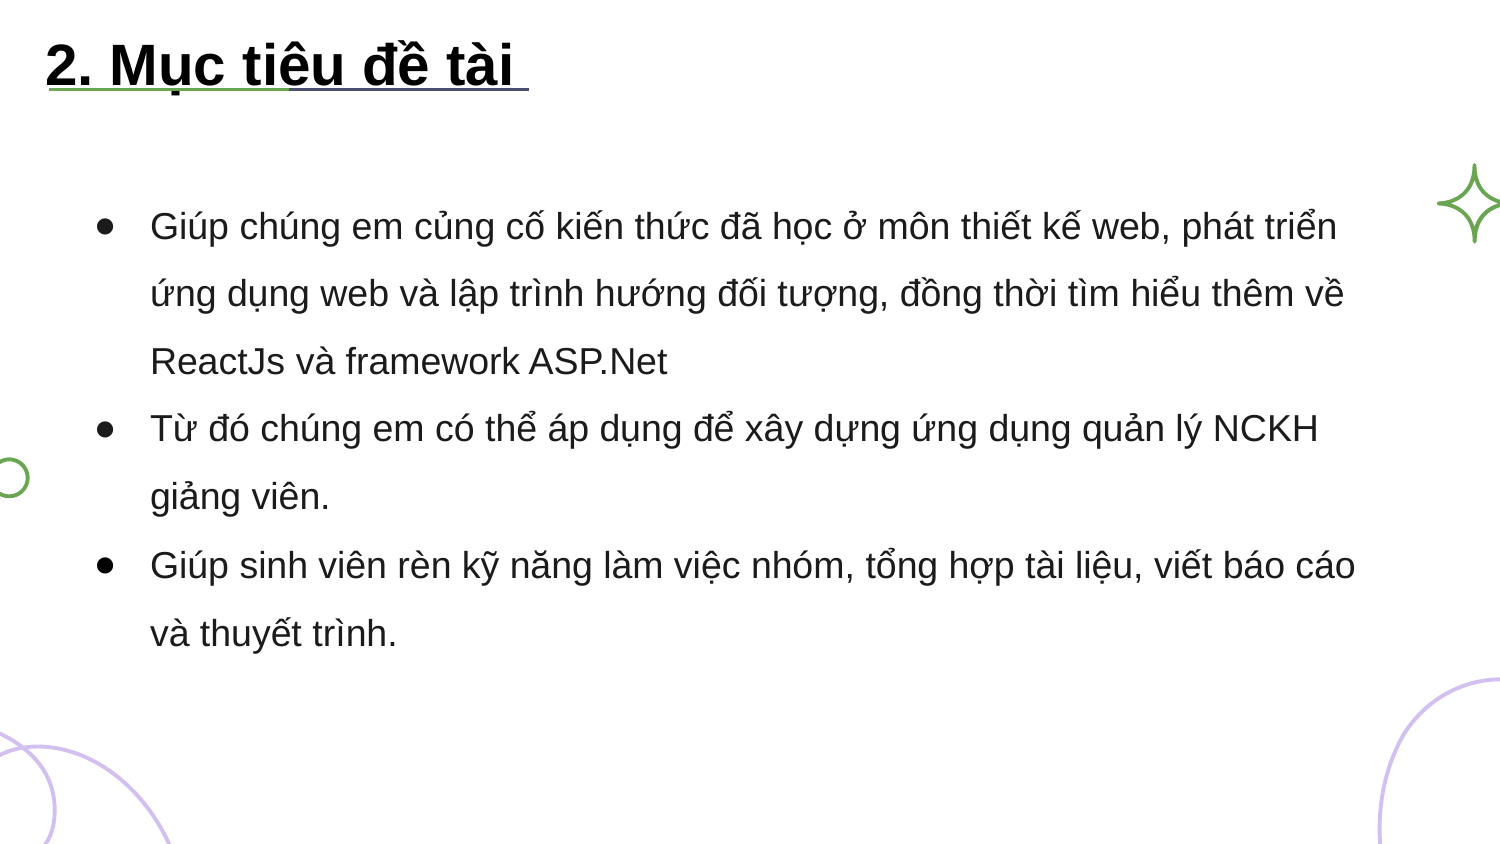

2. Mục tiêu đề tài

Giúp chúng em củng cố kiến thức đã học ở môn thiết kế web, phát triển ứng dụng web và lập trình hướng đối tượng, đồng thời tìm hiểu thêm về ReactJs và framework ASP.Net
Từ đó chúng em có thể áp dụng để xây dựng ứng dụng quản lý NCKH giảng viên.
Giúp sinh viên rèn kỹ năng làm việc nhóm, tổng hợp tài liệu, viết báo cáo và thuyết trình.